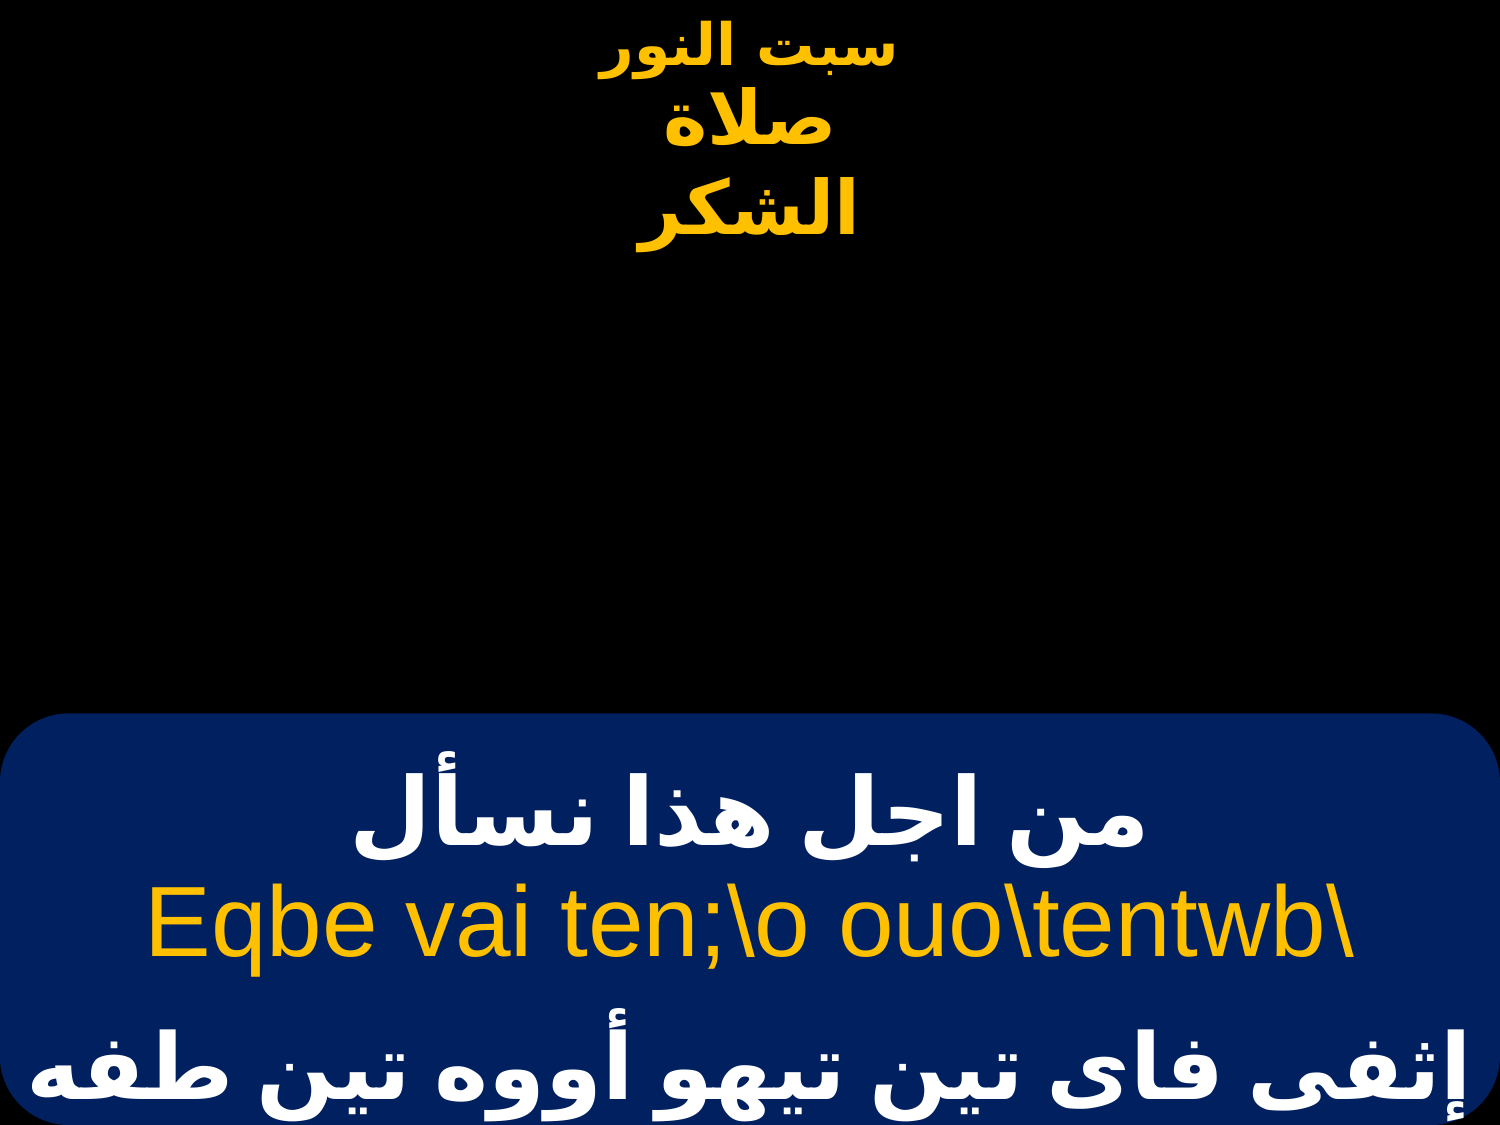

# من اجل هذا نسأل
Eqbe vai ten;\o ouo\tentwb\
إثفى فاى تين تيهو أووه تين طفه